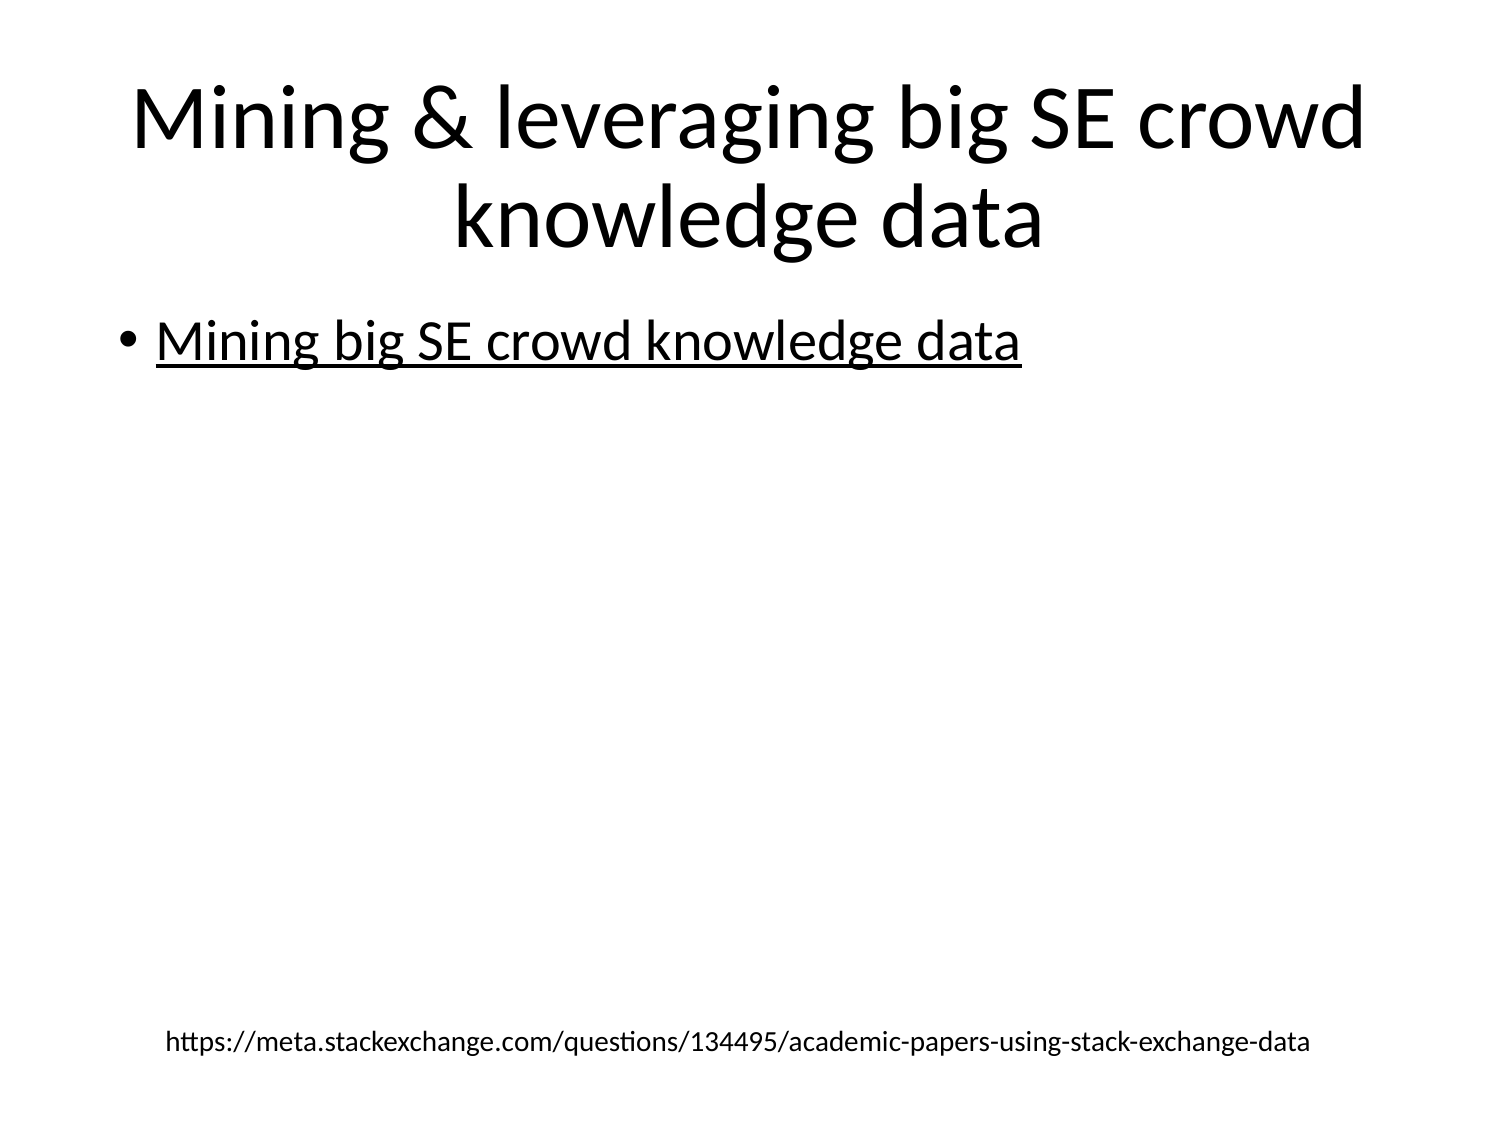

# Mining & leveraging big SE crowd knowledge data
Mining big SE crowd knowledge data

https://meta.stackexchange.com/questions/134495/academic-papers-using-stack-exchange-data